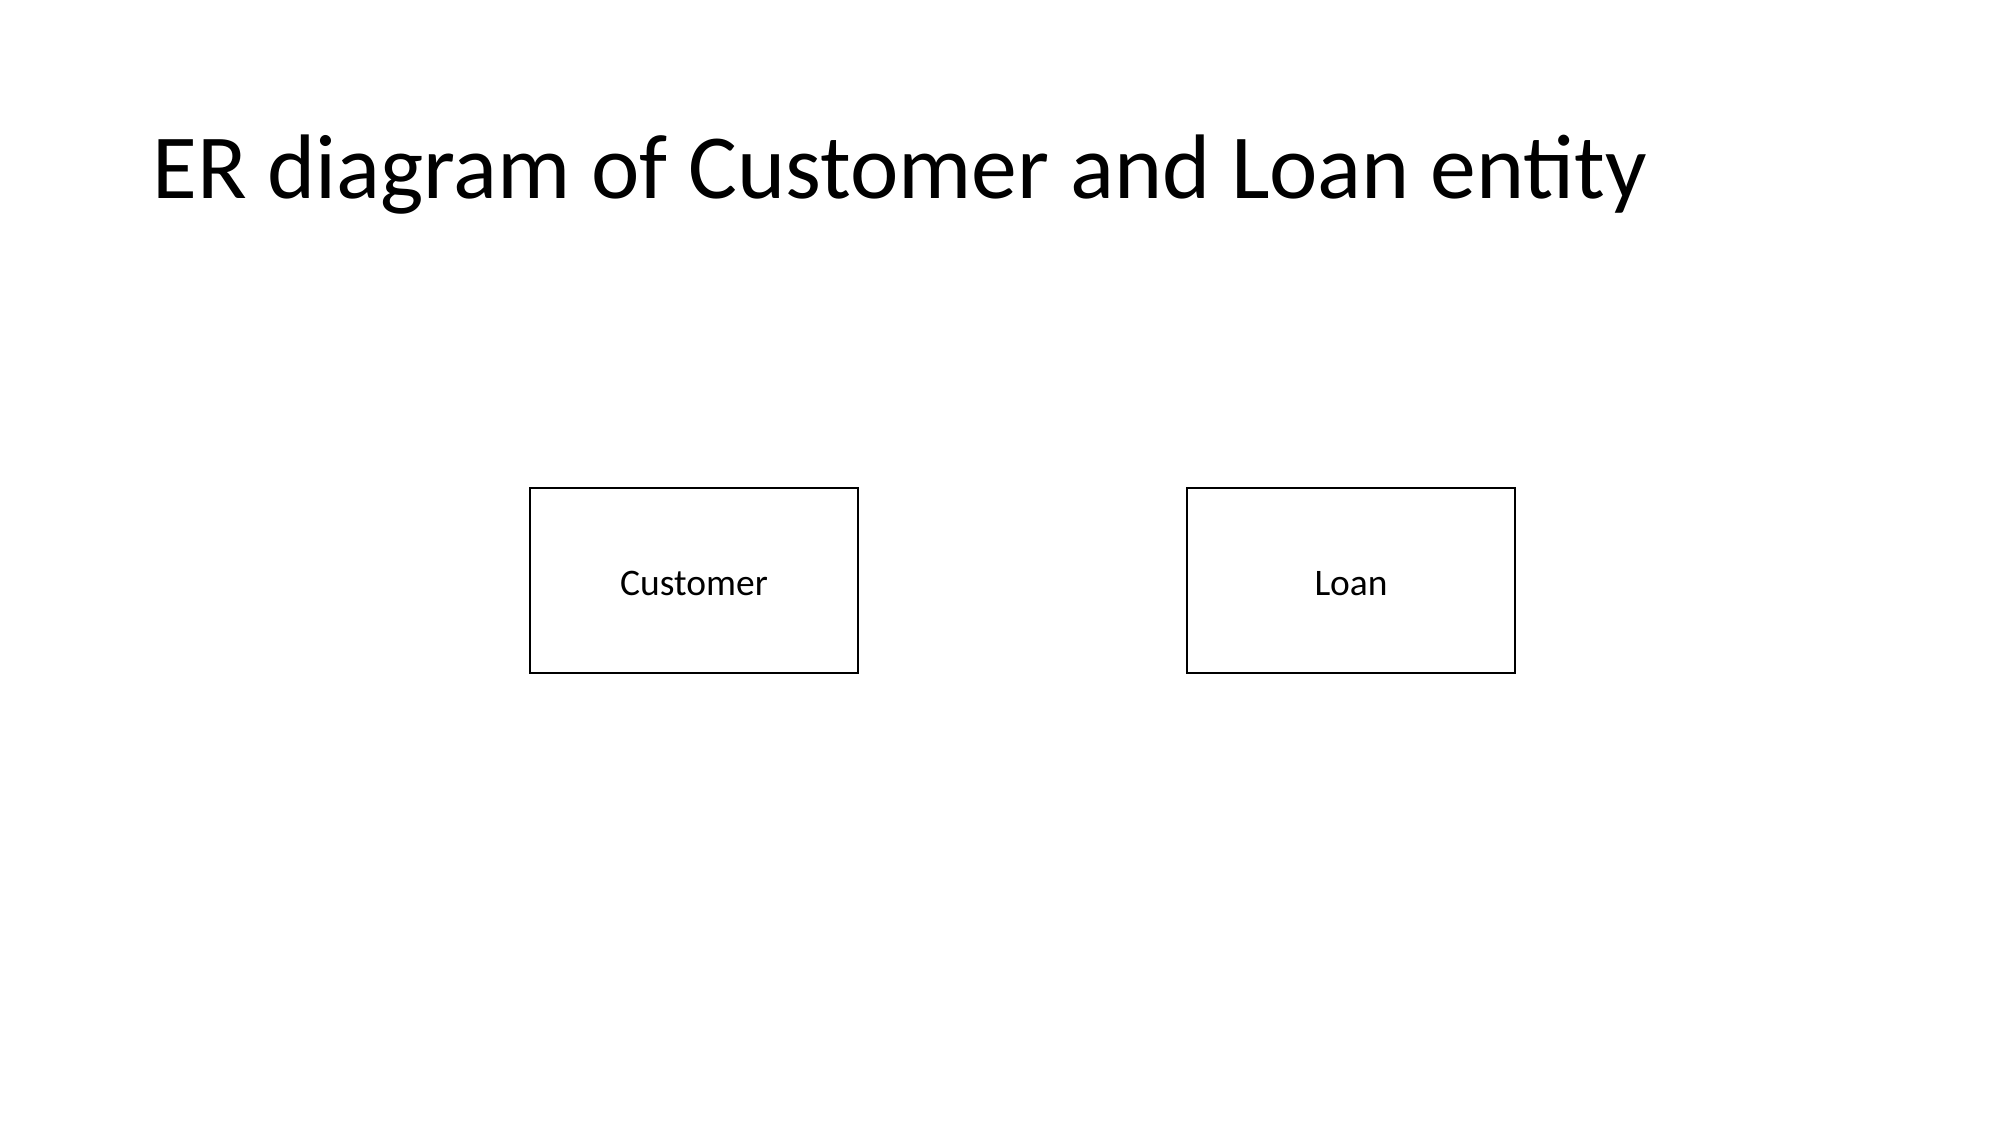

# ER diagram of Customer and Loan entity

Customer
Loan